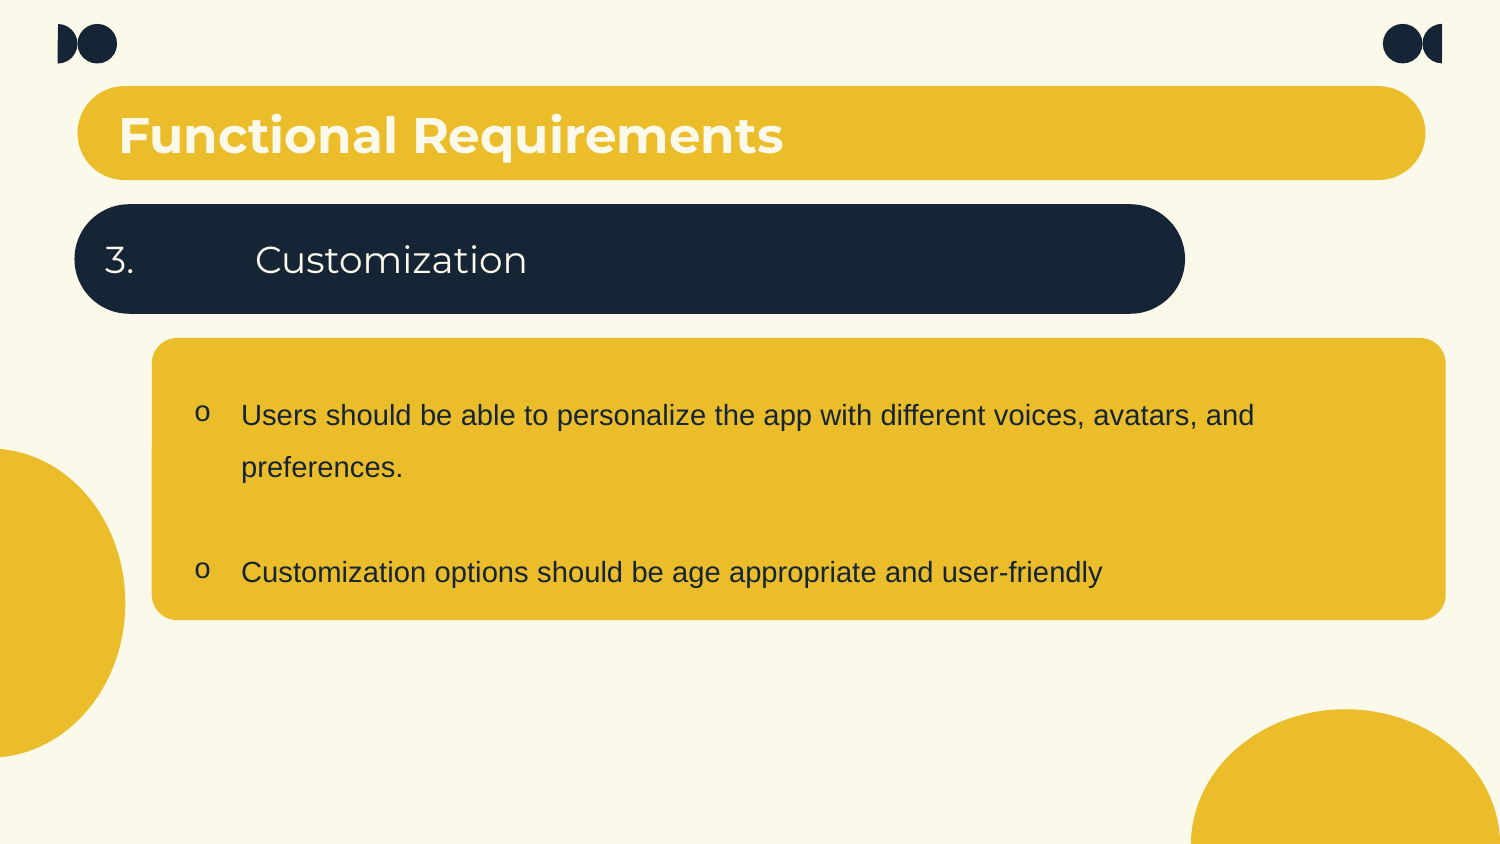

Functional Requirements

3.	Customization

Users should be able to personalize the app with different voices, avatars, and preferences.

Customization options should be age appropriate and user-friendly